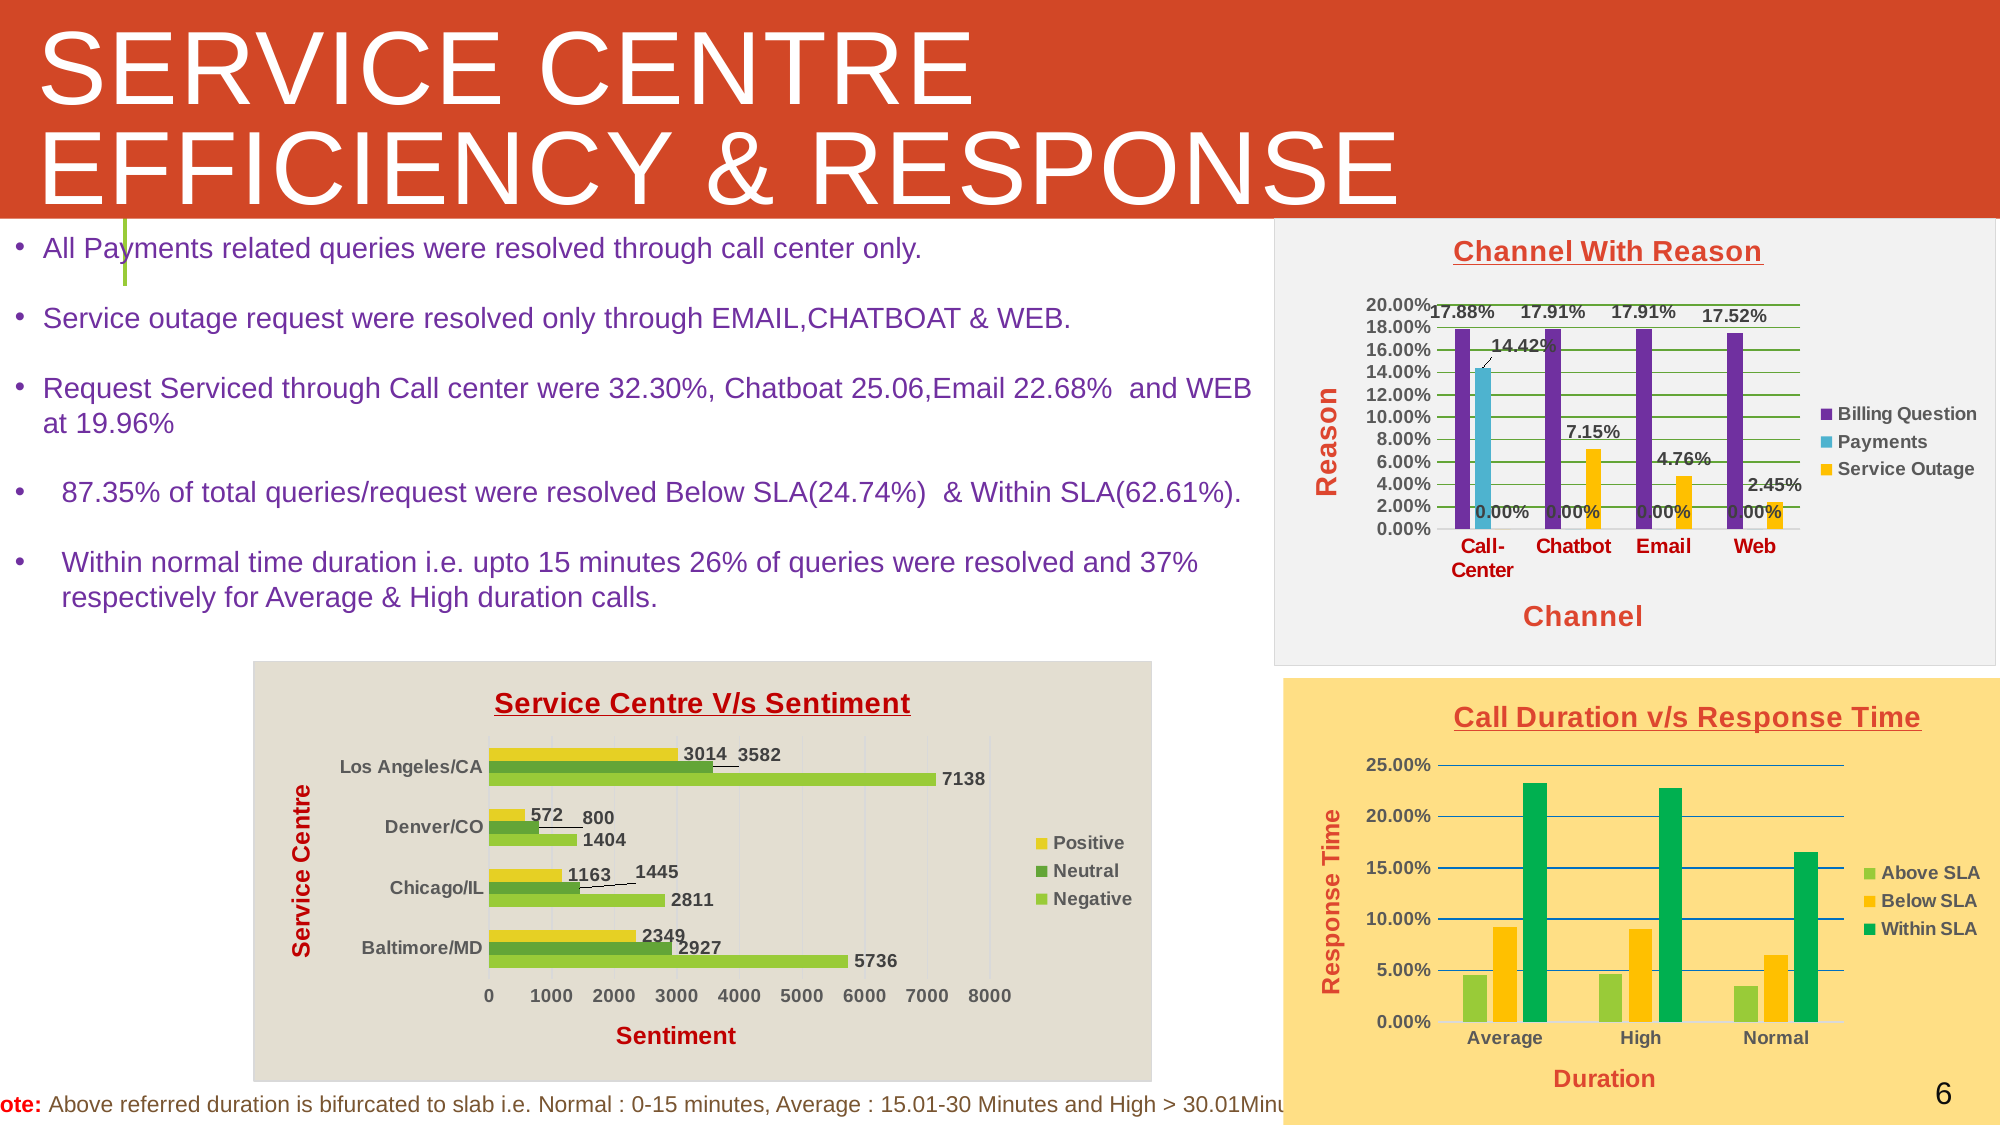

# Service Centre efficiency & Response time-2

### Chart: Channel With Reason

| Category | Billing Question | Payments | Service Outage |
|---|---|---|---|
| Call-Center | 0.17880452930997845 | 0.14416684375094865 | 0.0 |
| Chatbot | 0.17913845967031966 | 0.0 | 0.07149145441850581 |
| Email | 0.17913845967031966 | 0.0 | 0.047630612306851644 |
| Web | 0.17516165265171063 | 0.0 | 0.02446798822136547 |
All Payments related queries were resolved through call center only.

Service outage request were resolved only through EMAIL,CHATBOAT & WEB.

Request Serviced through Call center were 32.30%, Chatboat 25.06,Email 22.68%  and WEB at 19.96%

87.35% of total queries/request were resolved Below SLA(24.74%)  & Within SLA(62.61%).

Within normal time duration i.e. upto 15 minutes 26% of queries were resolved and 37% respectively for Average & High duration calls.

### Chart: Service Centre V/s Sentiment

| Category | Negative | Neutral | Positive |
|---|---|---|---|
| Baltimore/MD | 5736.0 | 2927.0 | 2349.0 |
| Chicago/IL | 2811.0 | 1445.0 | 1163.0 |
| Denver/CO | 1404.0 | 800.0 | 572.0 |
| Los Angeles/CA | 7138.0 | 3582.0 | 3014.0 |

### Chart: Call Duration v/s Response Time

| Category | Above SLA | Below SLA | Within SLA |
|---|---|---|---|
| Average | 0.045444886311890954 | 0.09189156370480556 | 0.23241553079748642 |
| High | 0.04632524817097235 | 0.09000941076470052 | 0.22828693725144955 |
| Normal | 0.03475911478097204 | 0.06545035062687836 | 0.16541695759084424 |
6
Note: Above referred duration is bifurcated to slab i.e. Normal : 0-15 minutes, Average : 15.01-30 Minutes and High > 30.01Minutes